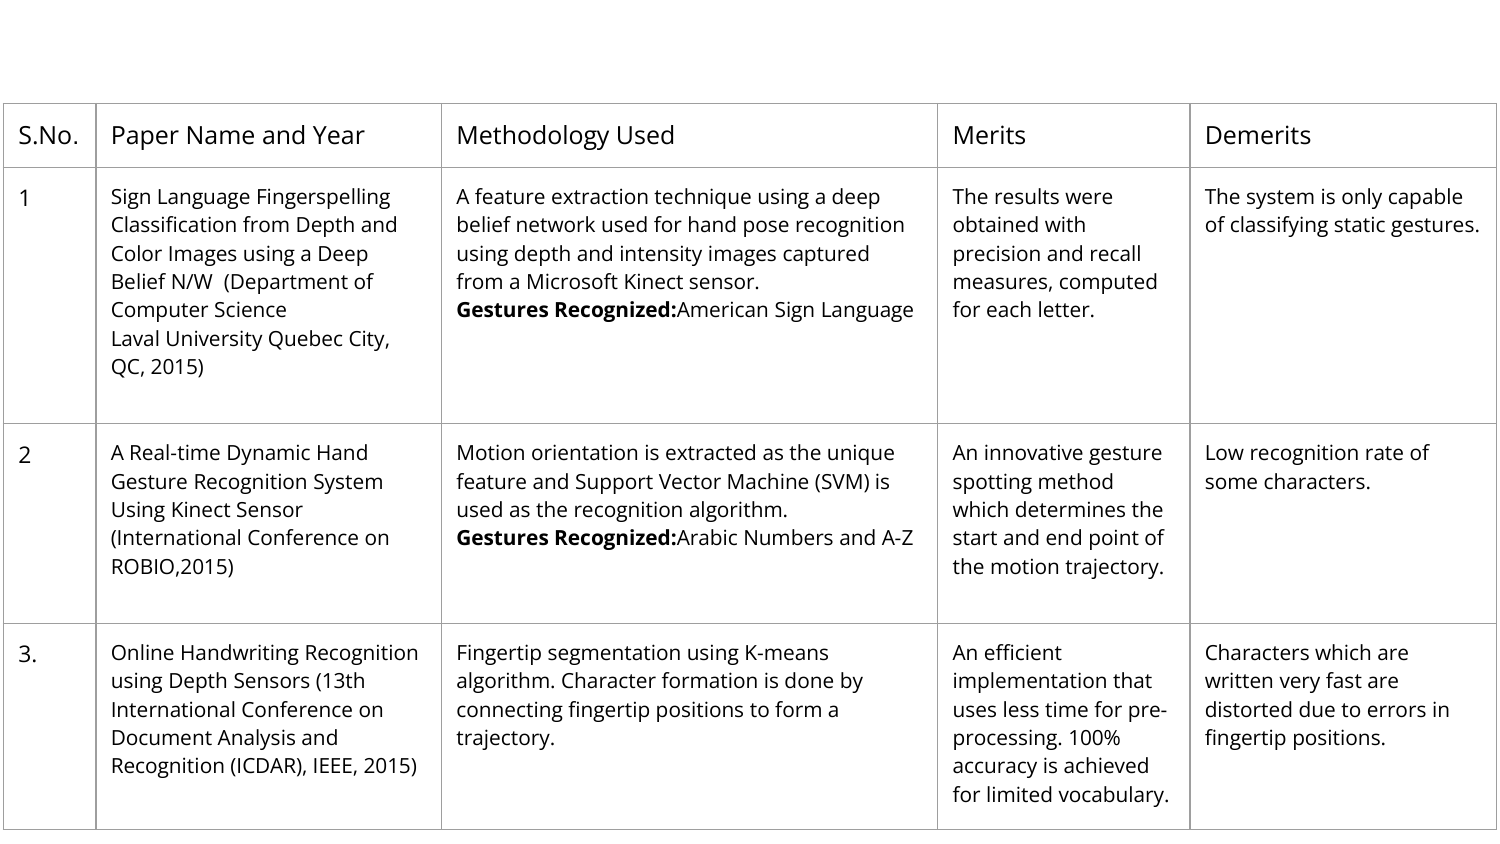

| S.No. | Paper Name and Year | Methodology Used | Merits | Demerits |
| --- | --- | --- | --- | --- |
| 1 | Sign Language Fingerspelling Classification from Depth and Color Images using a Deep Belief N/W (Department of Computer Science Laval University Quebec City, QC, 2015) | A feature extraction technique using a deep belief network used for hand pose recognition using depth and intensity images captured from a Microsoft Kinect sensor. Gestures Recognized:American Sign Language | The results were obtained with precision and recall measures, computed for each letter. | The system is only capable of classifying static gestures. |
| 2 | A Real-time Dynamic Hand Gesture Recognition System Using Kinect Sensor (International Conference on ROBIO,2015) | Motion orientation is extracted as the unique feature and Support Vector Machine (SVM) is used as the recognition algorithm. Gestures Recognized:Arabic Numbers and A-Z | An innovative gesture spotting method which determines the start and end point of the motion trajectory. | Low recognition rate of some characters. |
| 3. | Online Handwriting Recognition using Depth Sensors (13th International Conference on Document Analysis and Recognition (ICDAR), IEEE, 2015) | Fingertip segmentation using K-means algorithm. Character formation is done by connecting fingertip positions to form a trajectory. | An efficient implementation that uses less time for pre-processing. 100% accuracy is achieved for limited vocabulary. | Characters which are written very fast are distorted due to errors in fingertip positions. |